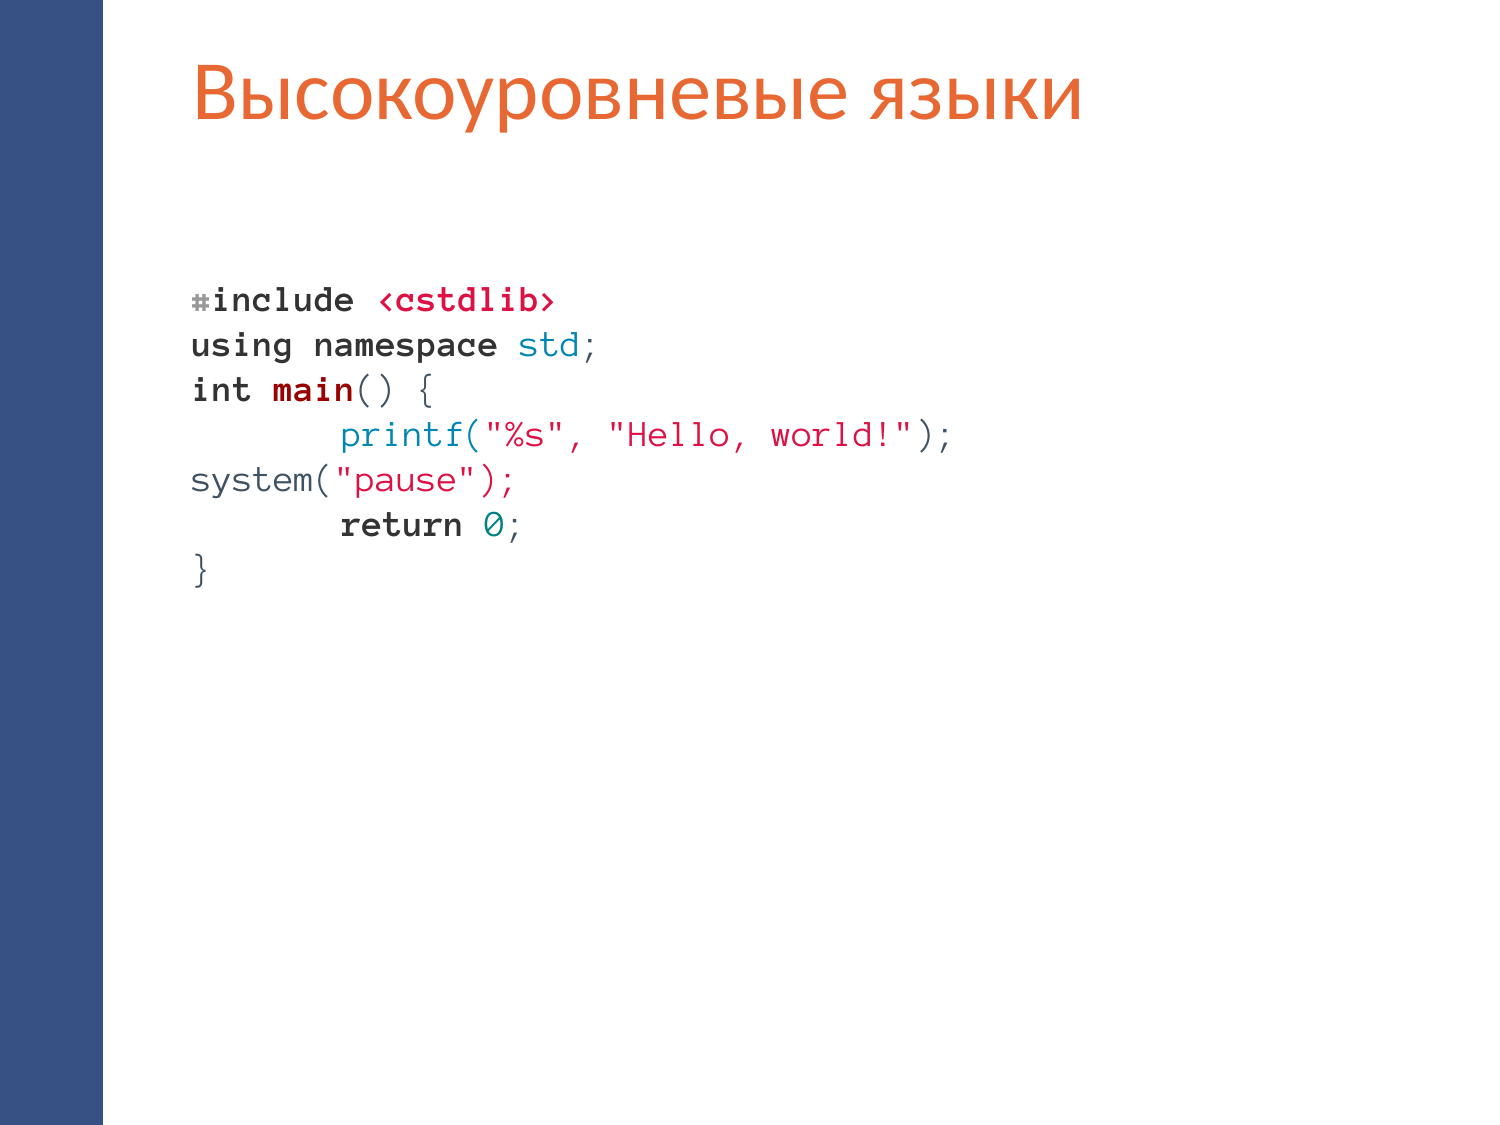

Высокоуровневые языки
#include <cstdlib>
using namespace std;
int main() {
	printf("%s", "Hello, world!"); 	system("pause");
	return 0;
}